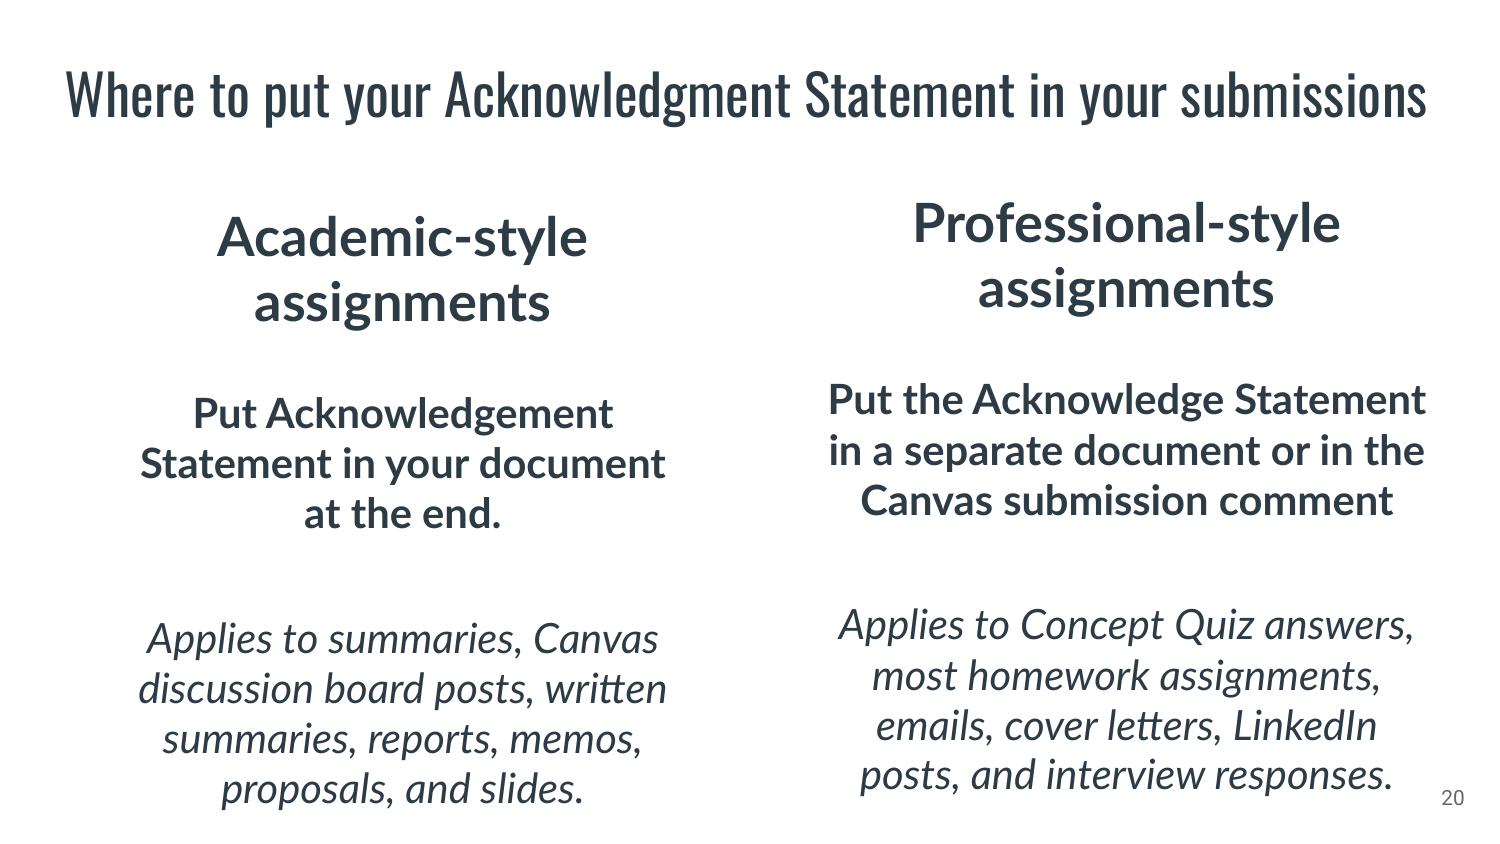

Where to put your Acknowledgment Statement in your submissions
Professional-style assignments

Put the Acknowledge Statement in a separate document or in the Canvas submission comment

Applies to Concept Quiz answers, most homework assignments, emails, cover letters, LinkedIn posts, and interview responses.
Academic-style assignments

Put Acknowledgement Statement in your document at the end.

Applies to summaries, Canvas discussion board posts, written summaries, reports, memos, proposals, and slides.

20